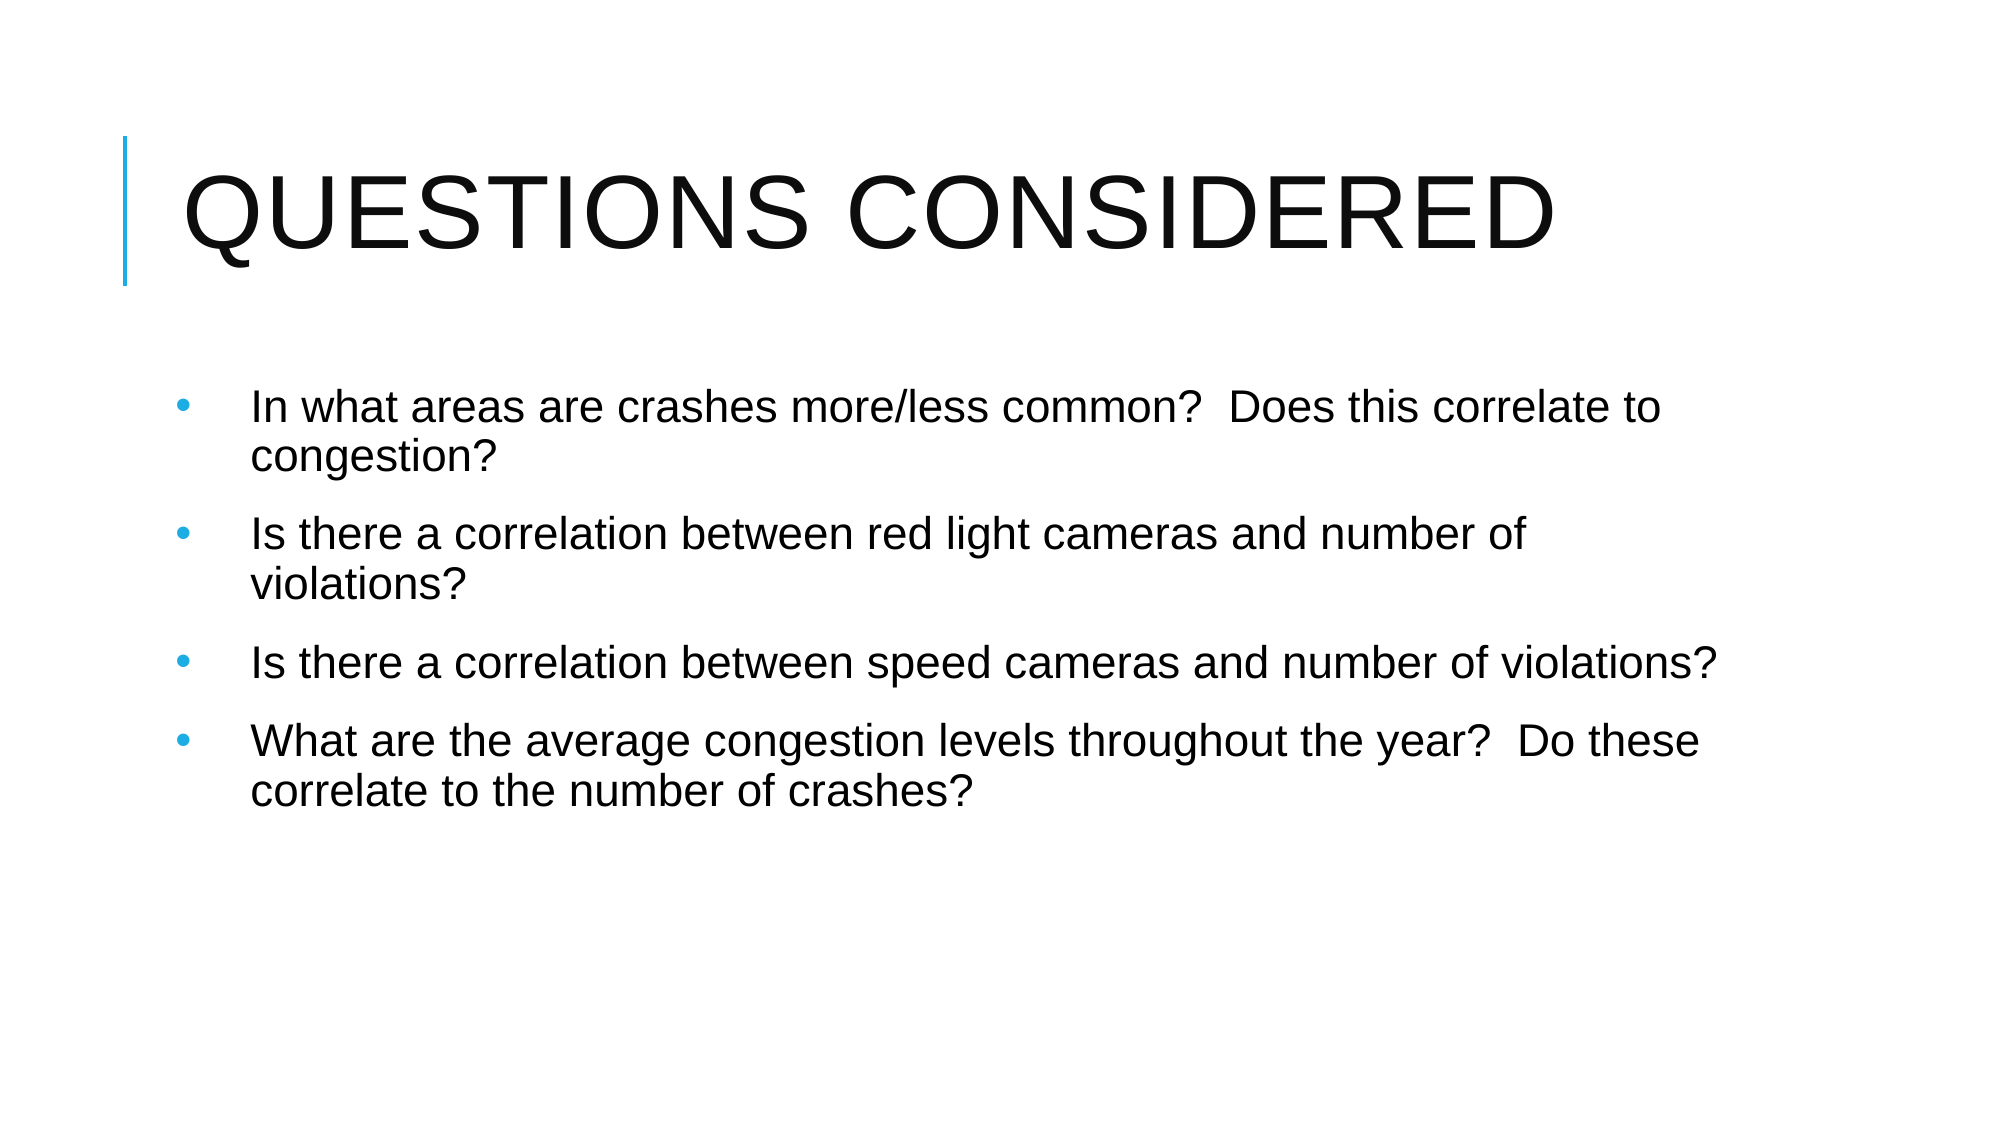

# Questions considered
In what areas are crashes more/less common?  Does this correlate to congestion?
Is there a correlation between red light cameras and number of violations?
Is there a correlation between speed cameras and number of violations?
What are the average congestion levels throughout the year?  Do these correlate to the number of crashes?